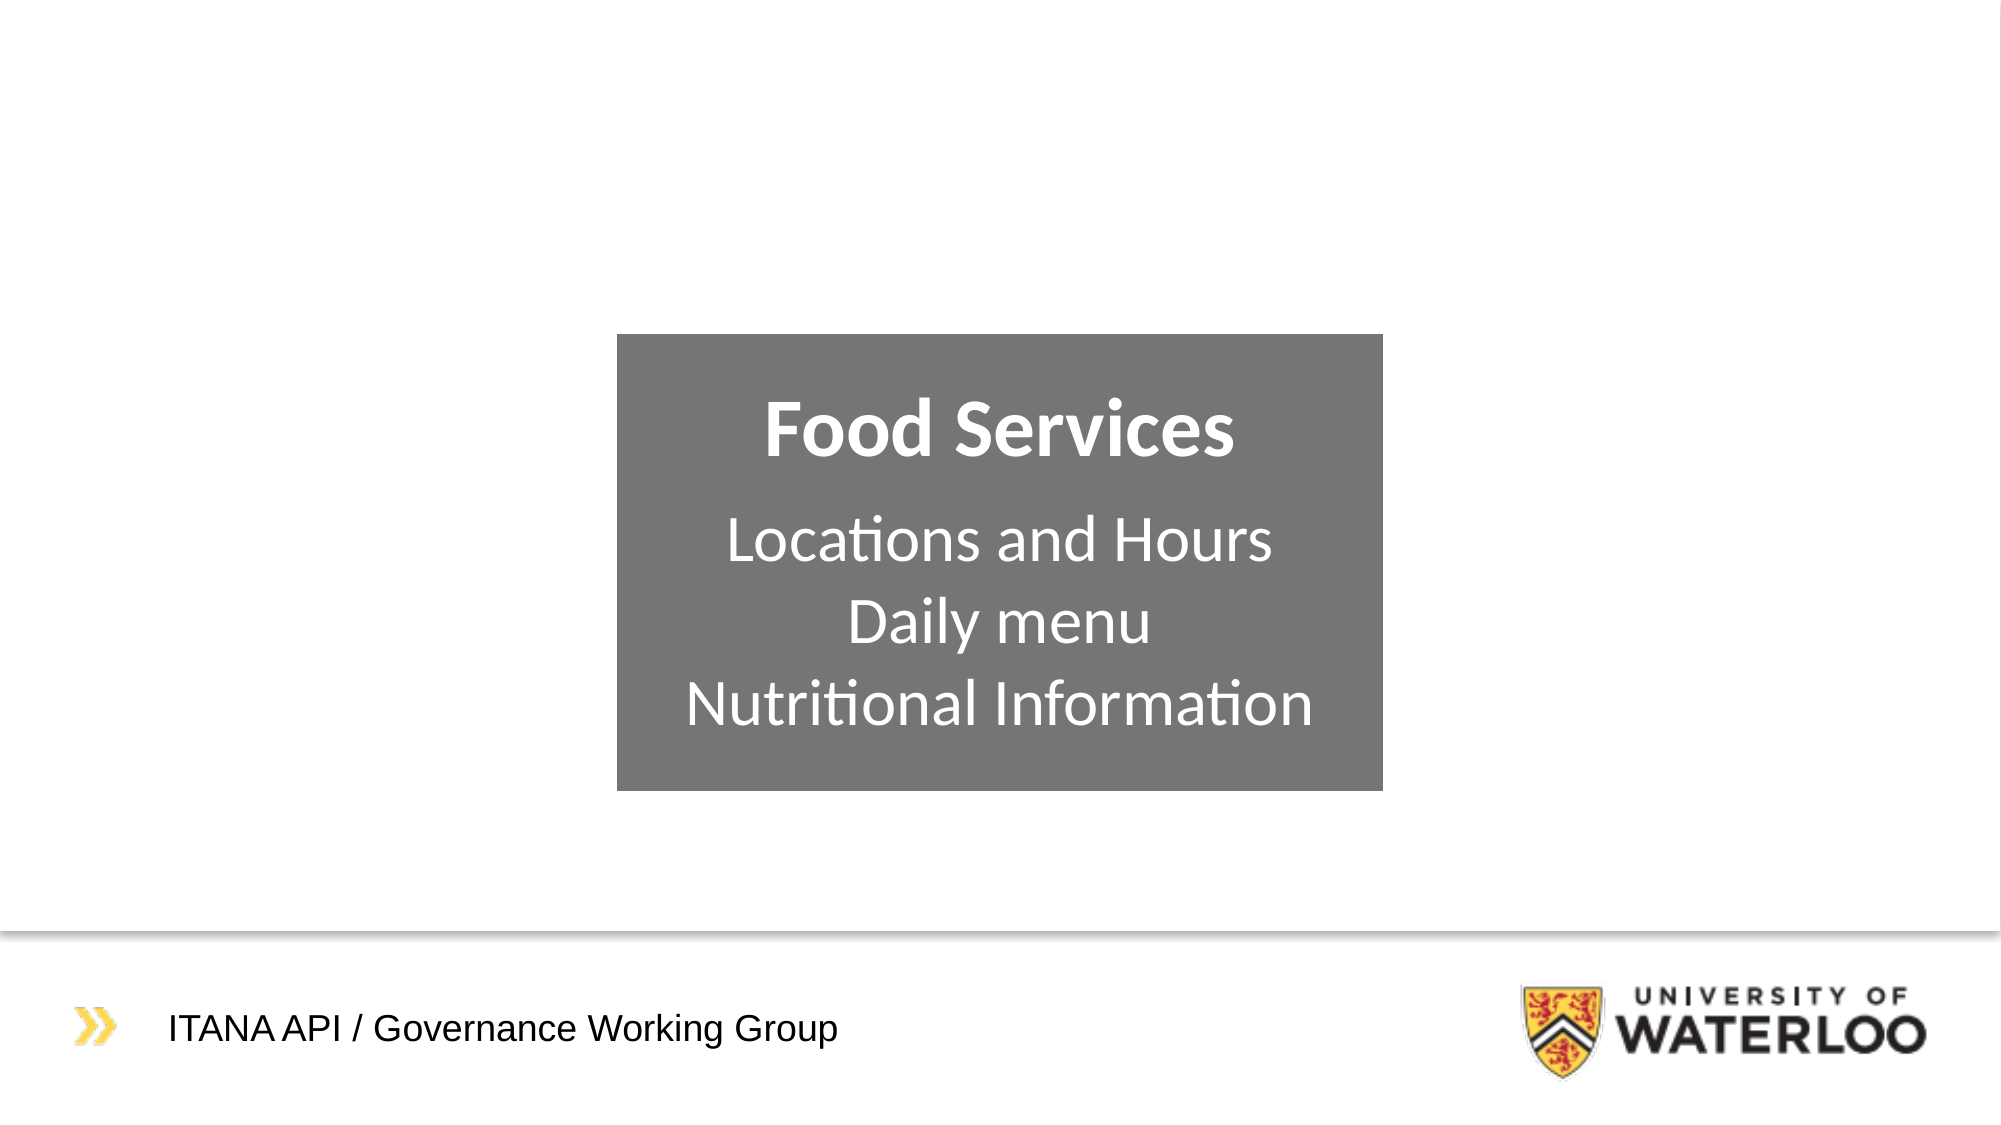

Food Services
Locations and Hours
Daily menu
Nutritional Information